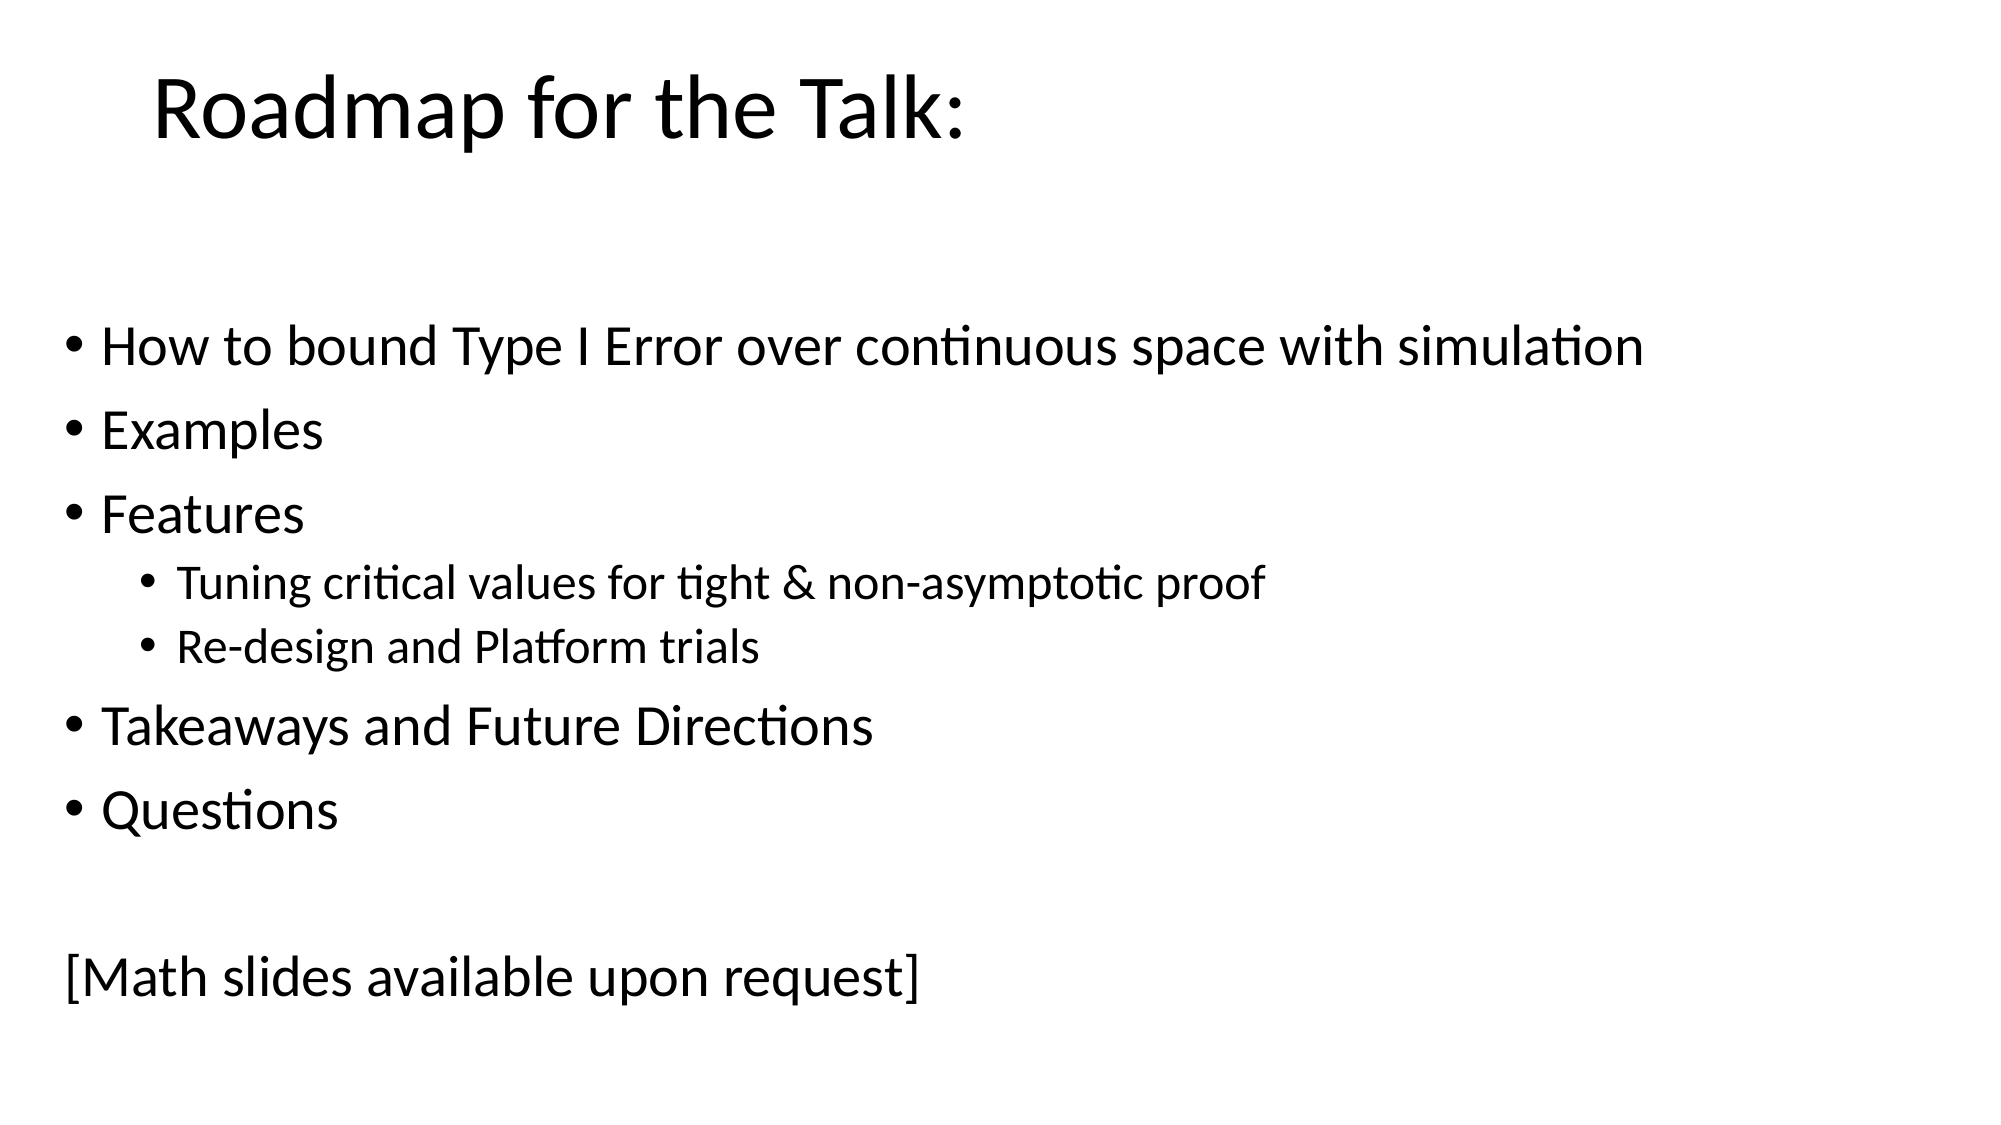

# Roadmap for the Talk:

How to bound Type I Error over continuous space with simulation
Examples
Features
Tuning critical values for tight & non-asymptotic proof
Re-design and Platform trials
Takeaways and Future Directions
Questions

[Math slides available upon request]